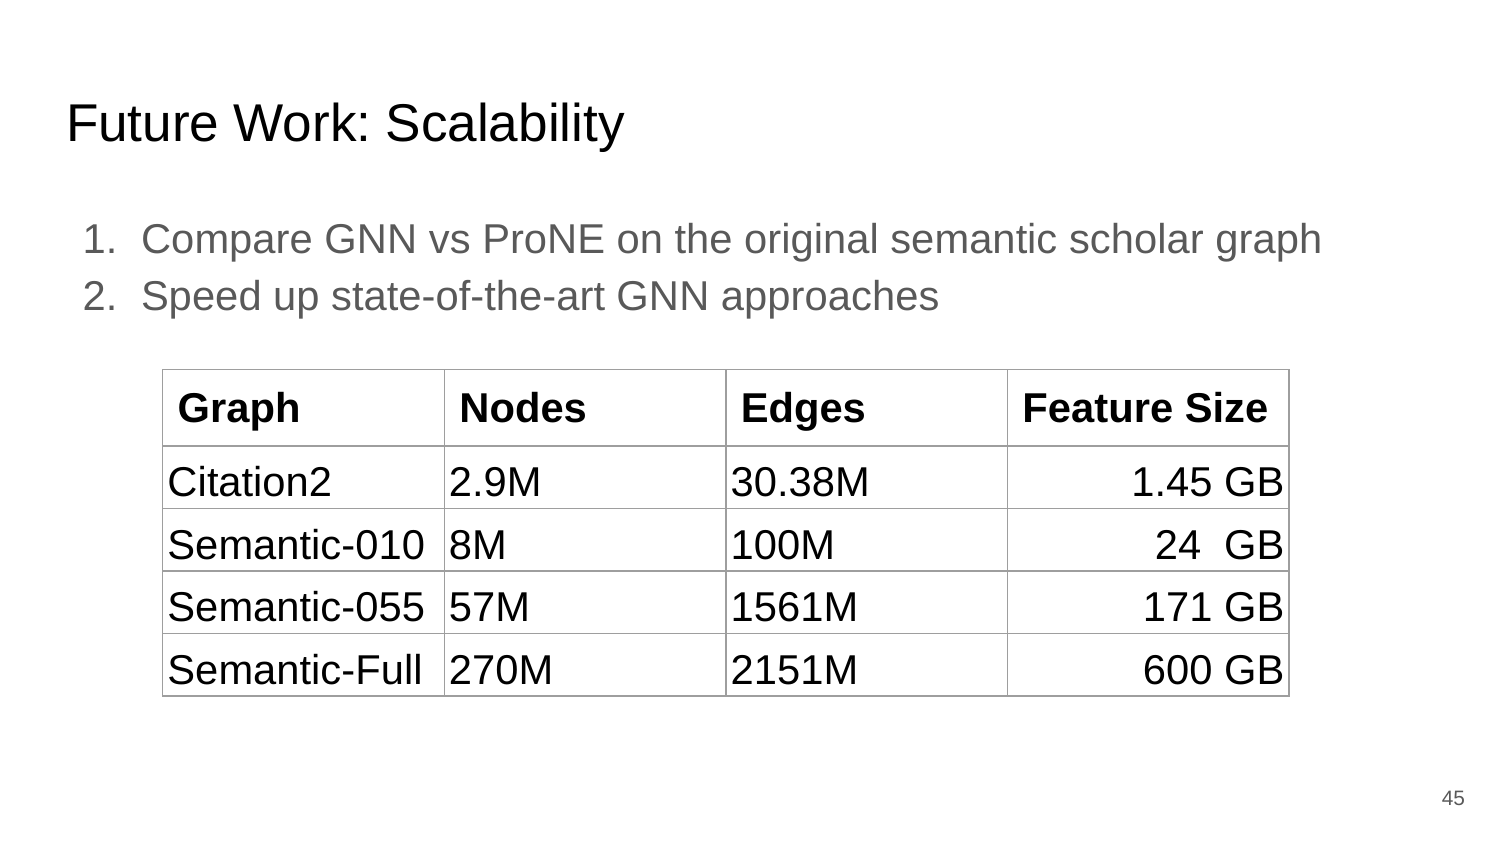

# Future Work: Scalability
Compare GNN vs ProNE on the original semantic scholar graph
Speed up state-of-the-art GNN approaches
| Graph | Nodes | Edges | Feature Size |
| --- | --- | --- | --- |
| Citation2 | 2.9M | 30.38M | 1.45 GB |
| Semantic-010 | 8M | 100M | 24 GB |
| Semantic-055 | 57M | 1561M | 171 GB |
| Semantic-Full | 270M | 2151M | 600 GB |
45